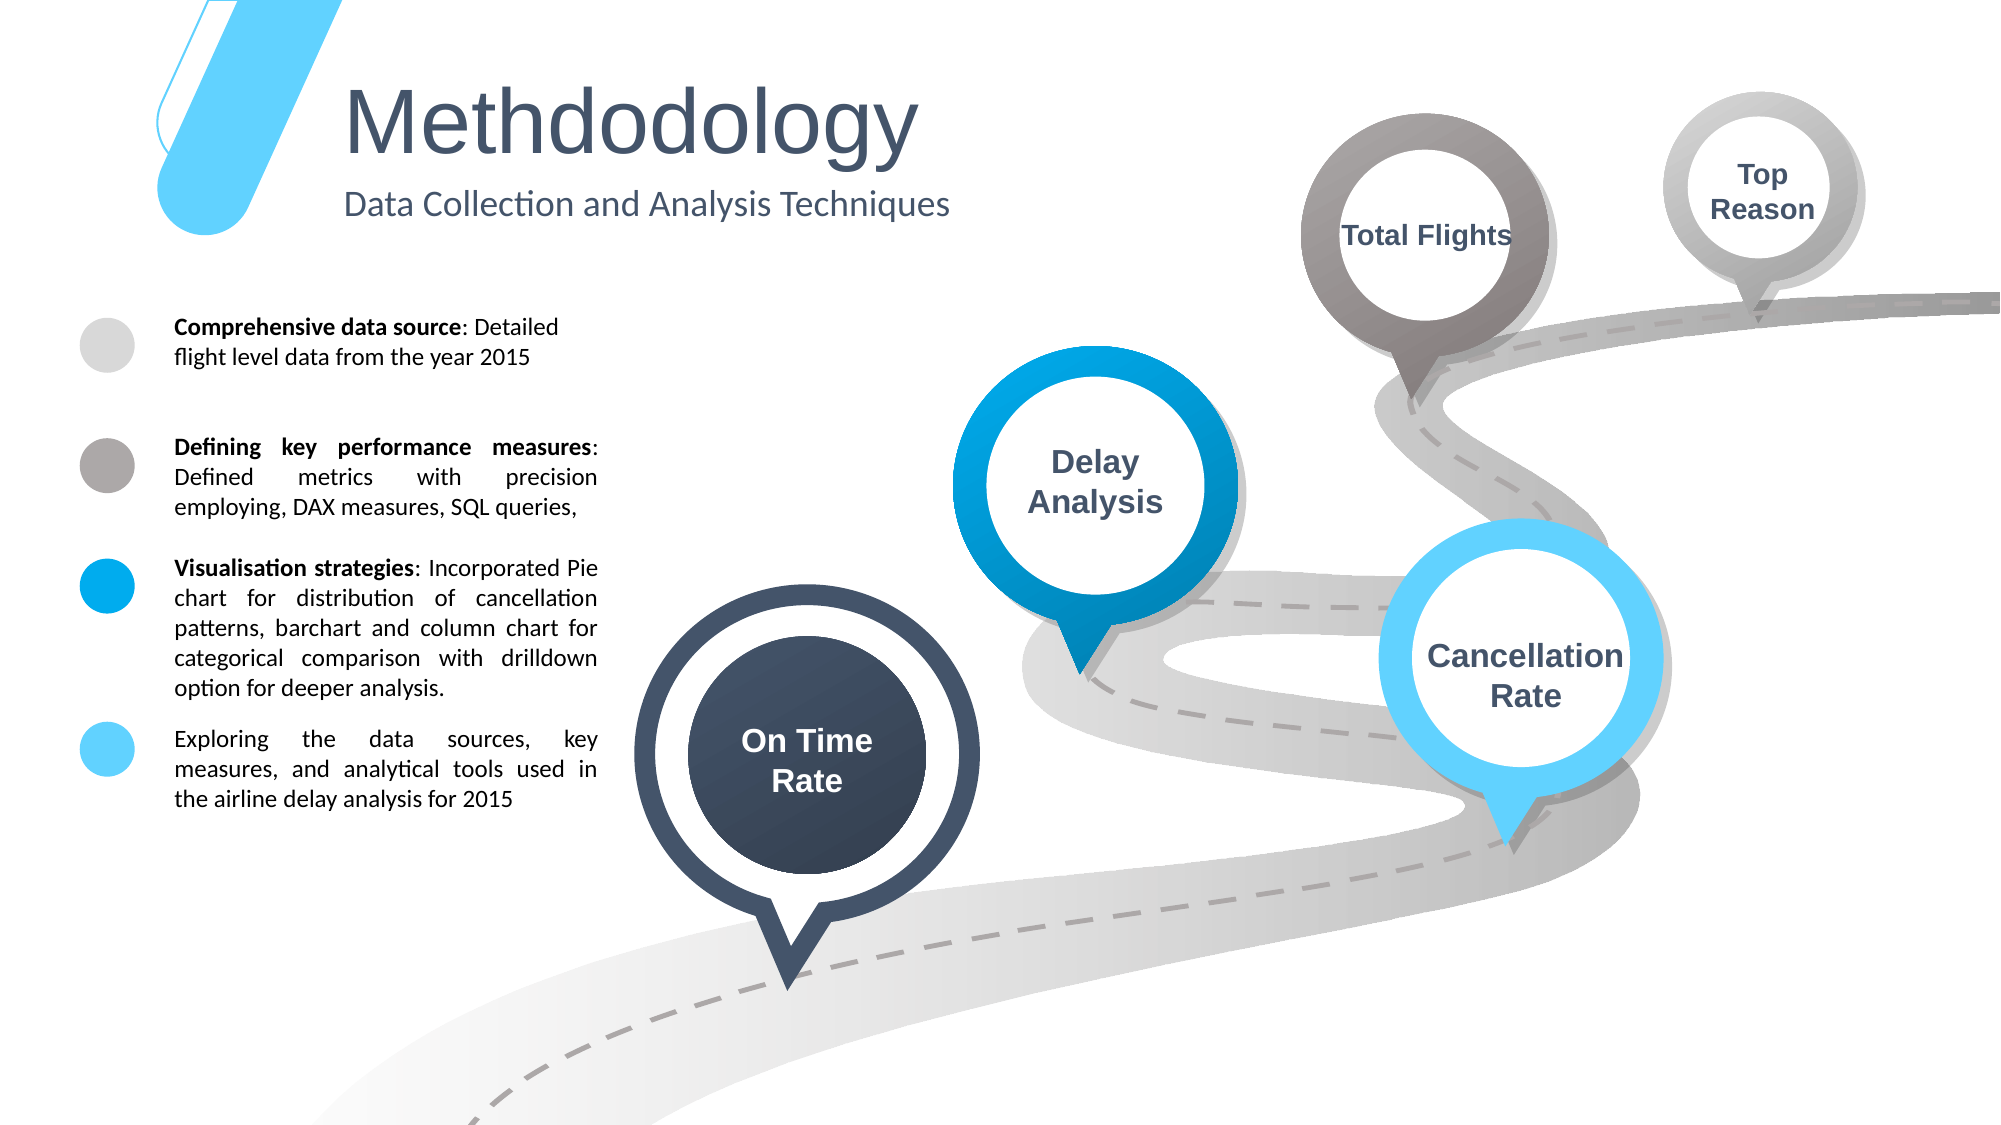

Methdodology

Top Reason

Total Flights
Data Collection and Analysis Techniques

Comprehensive data source: Detailed flight level data from the year 2015

Defining key performance measures: Defined metrics with precision employing, DAX measures, SQL queries,
Delay Analysis

Visualisation strategies: Incorporated Pie chart for distribution of cancellation patterns, barchart and column chart for categorical comparison with drilldown option for deeper analysis.

Cancellation Rate

On Time Rate
Exploring the data sources, key measures, and analytical tools used in the airline delay analysis for 2015